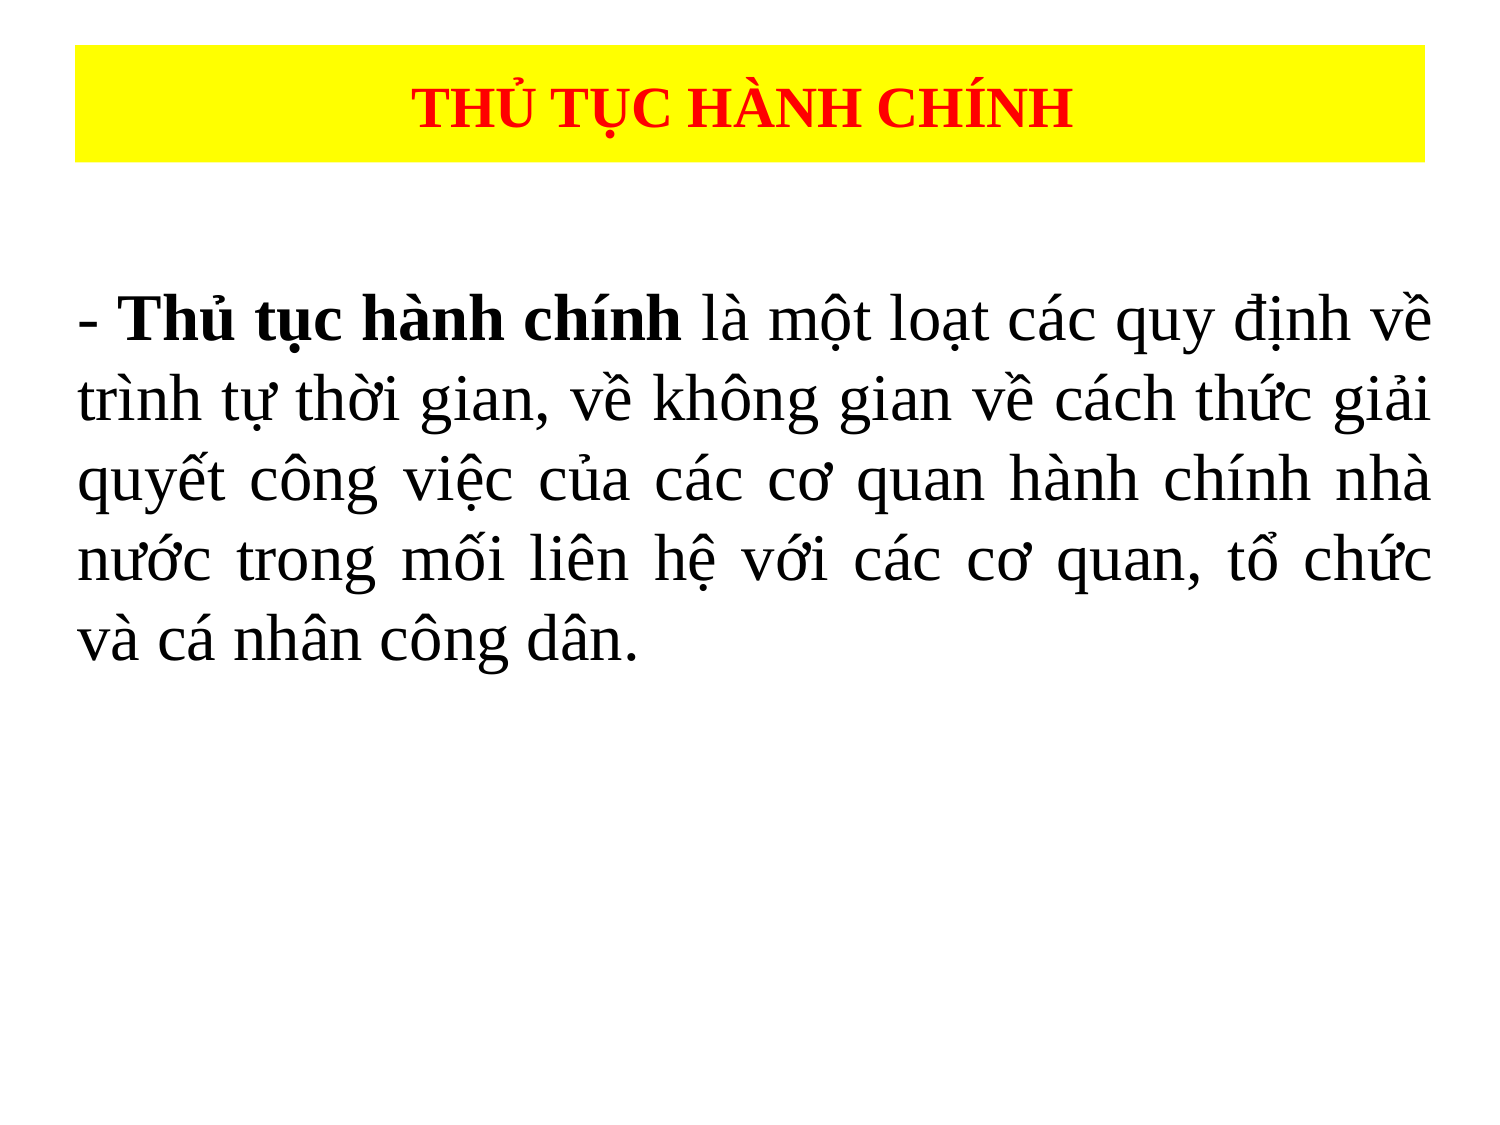

# THỦ TỤC HÀNH CHÍNH
- Thủ tục hành chính là một loạt các quy định về trình tự thời gian, về không gian về cách thức giải quyết công việc của các cơ quan hành chính nhà nước trong mối liên hệ với các cơ quan, tổ chức và cá nhân công dân.